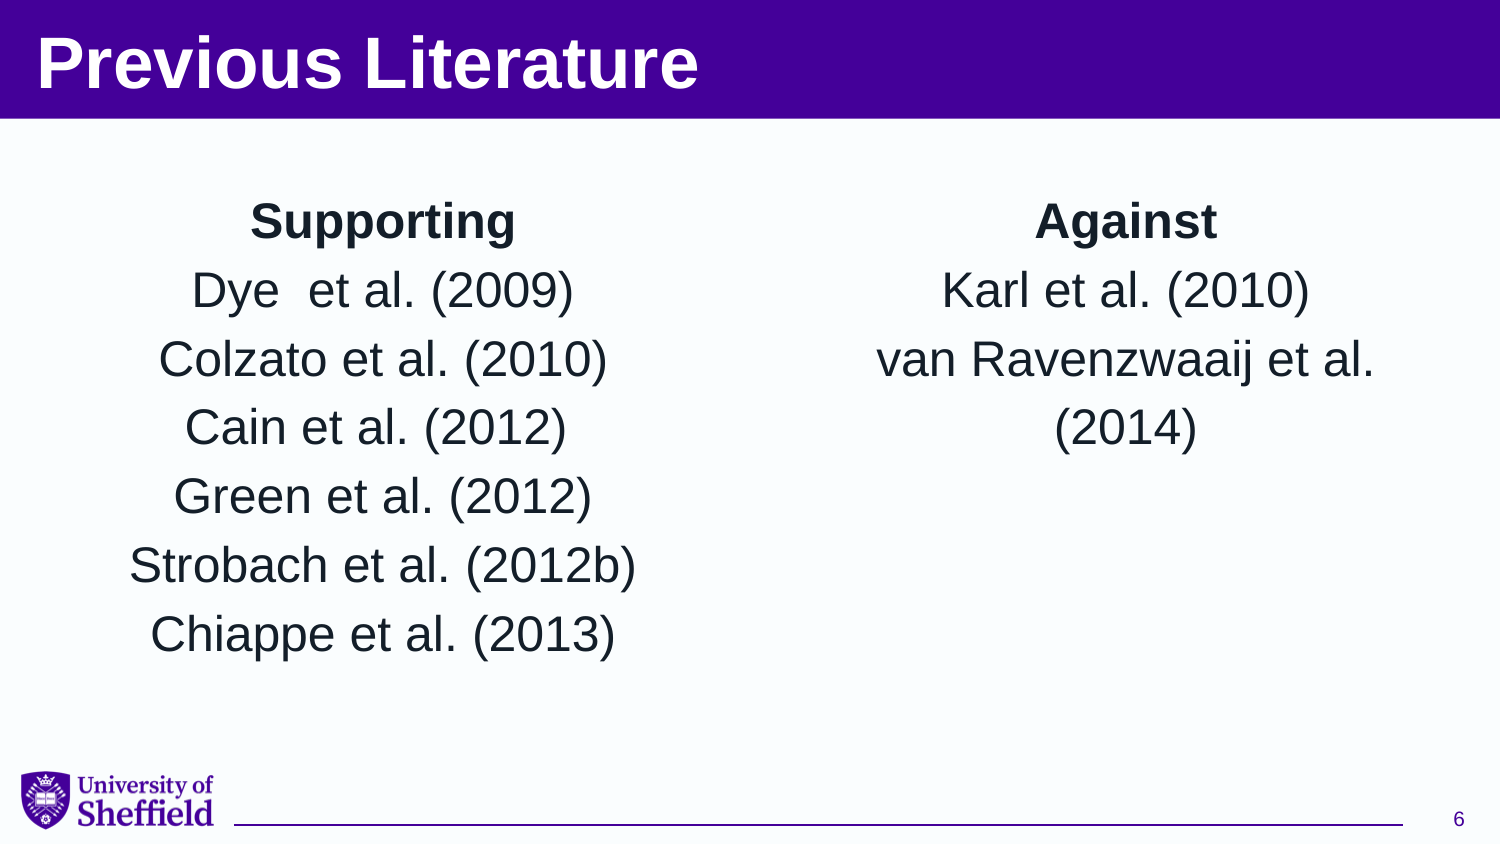

# Previous Literature
Supporting
Dye  et al. (2009)
Colzato et al. (2010)
Cain et al. (2012)
Green et al. (2012)
Strobach et al. (2012b)
Chiappe et al. (2013)
Against
Karl et al. (2010)
van Ravenzwaaij et al. (2014)
6